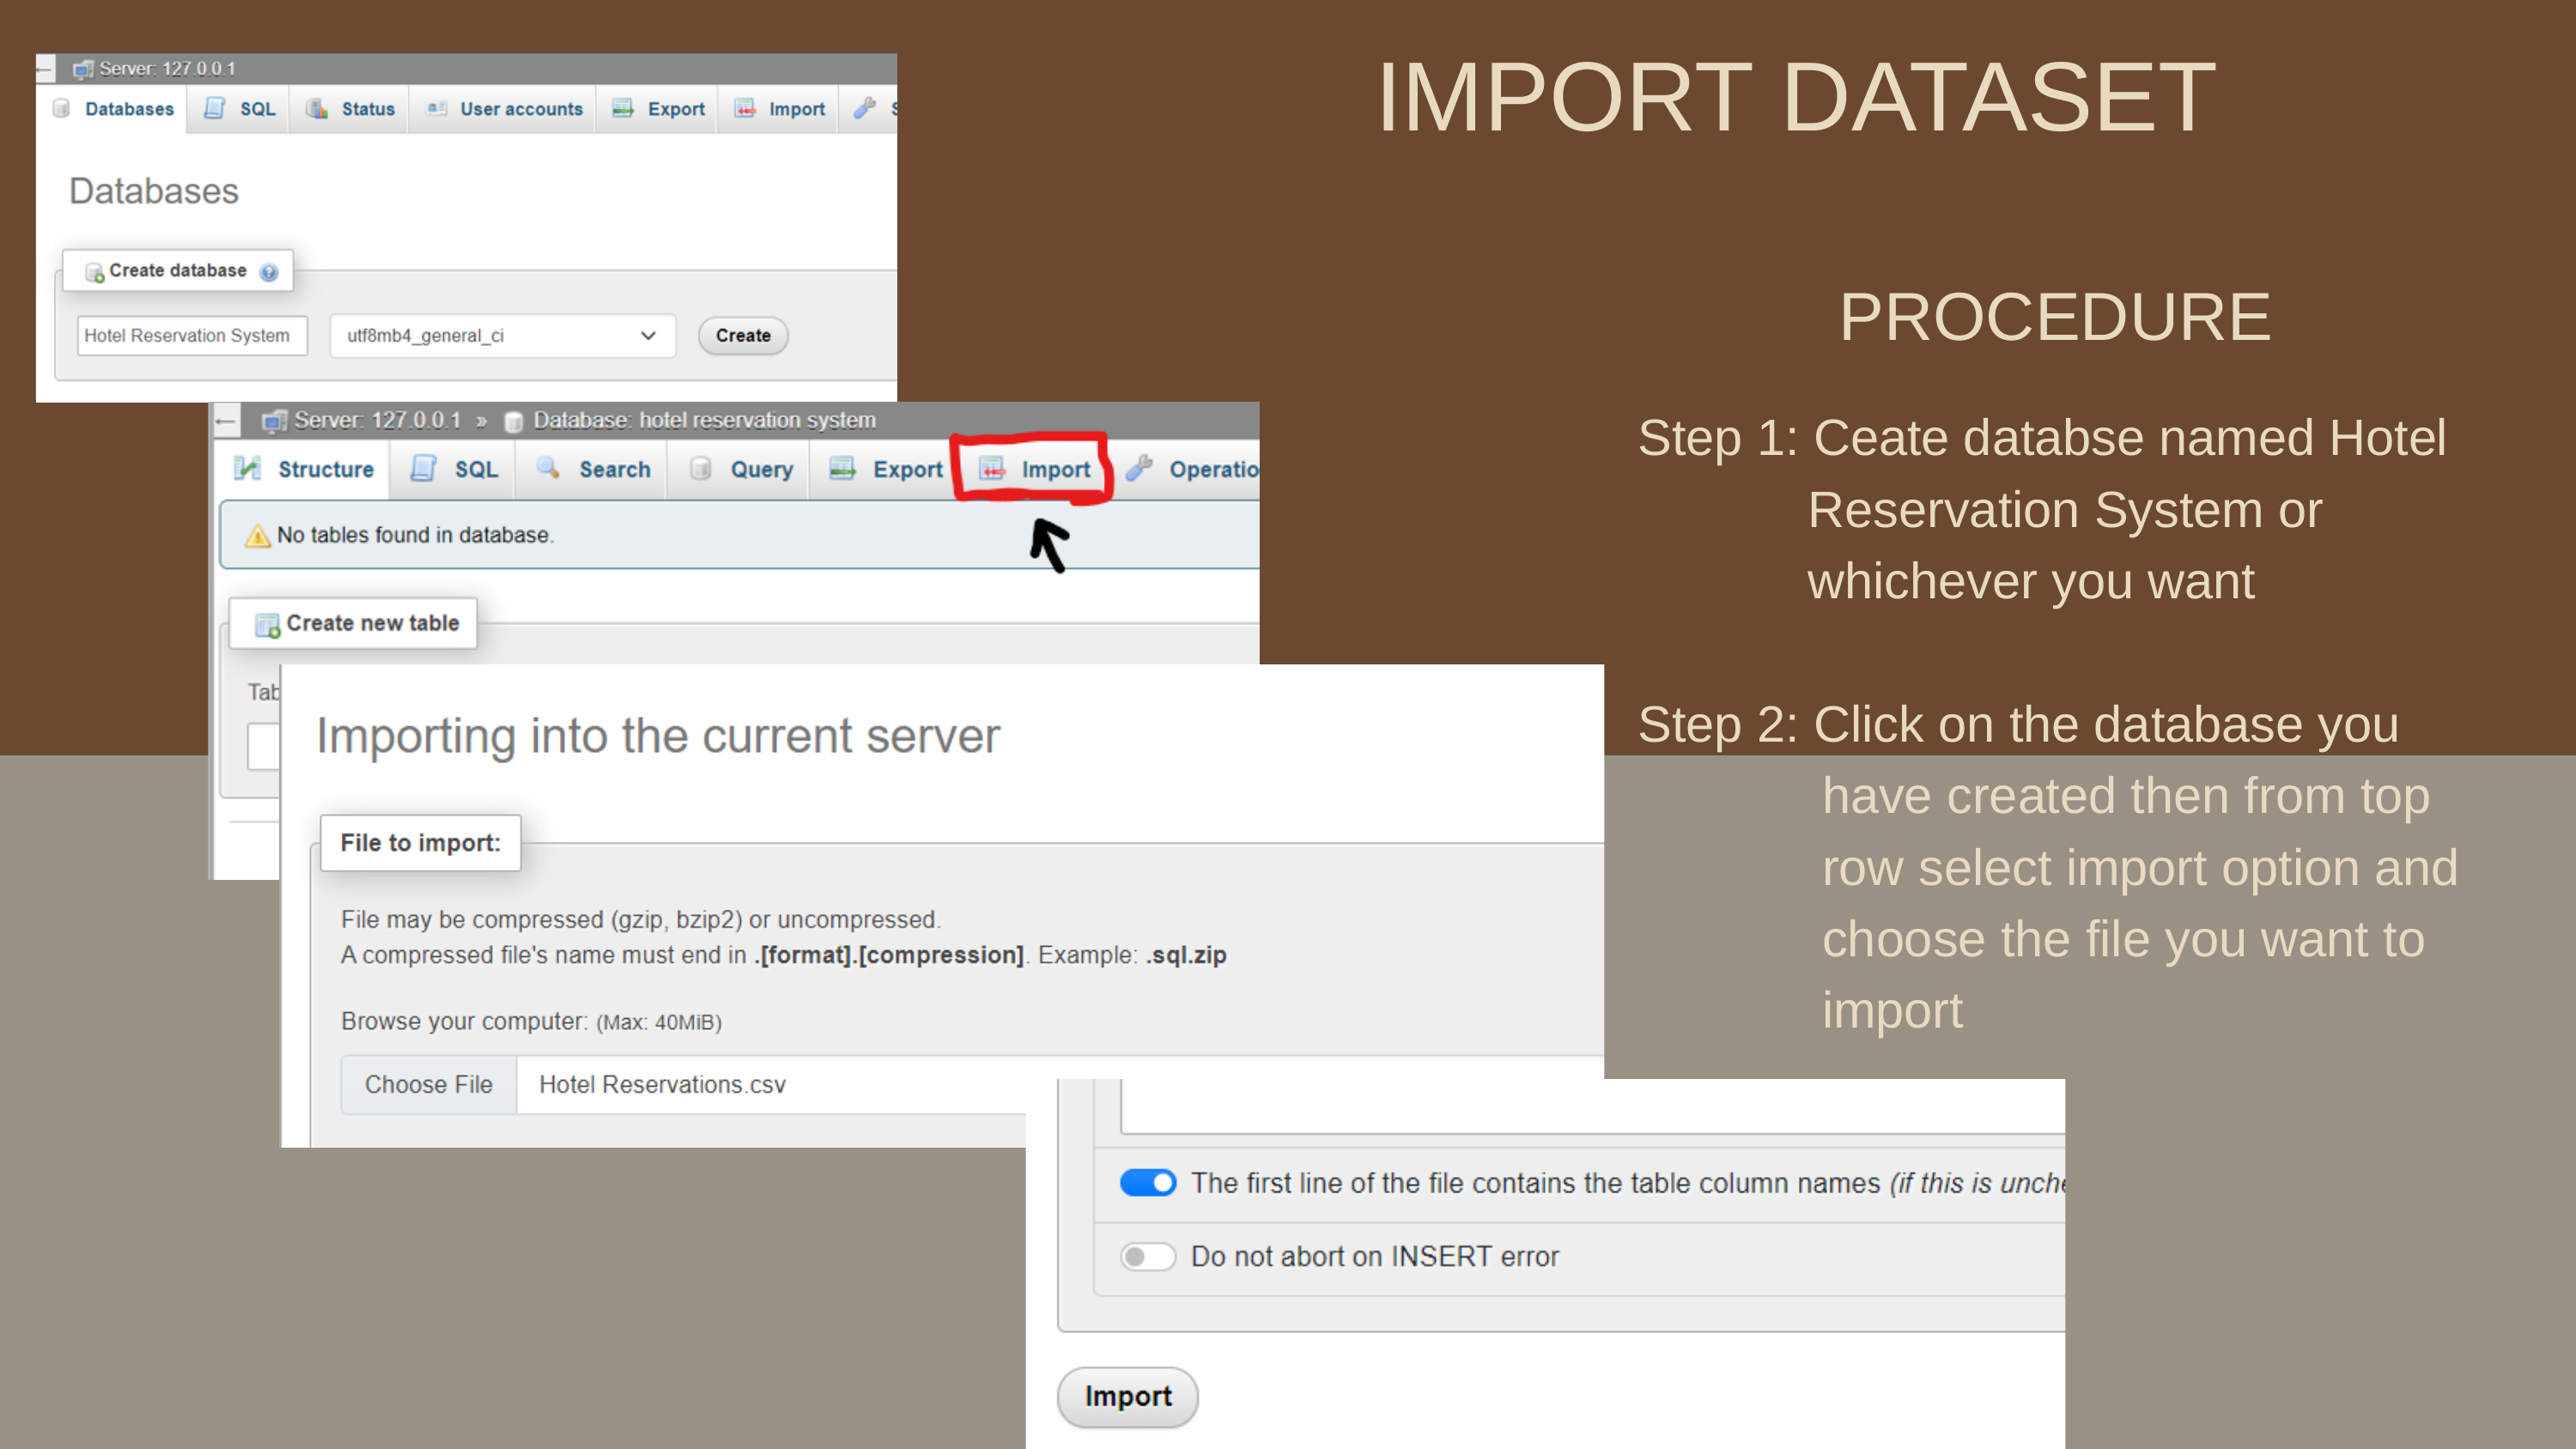

IMPORT DATASET

PROCEDURE
Step 1: Ceate databse named Hotel
            Reservation System or
            whichever you want

Step 2: Click on the database you
             have created then from top
             row select import option and
             choose the file you want to
             import